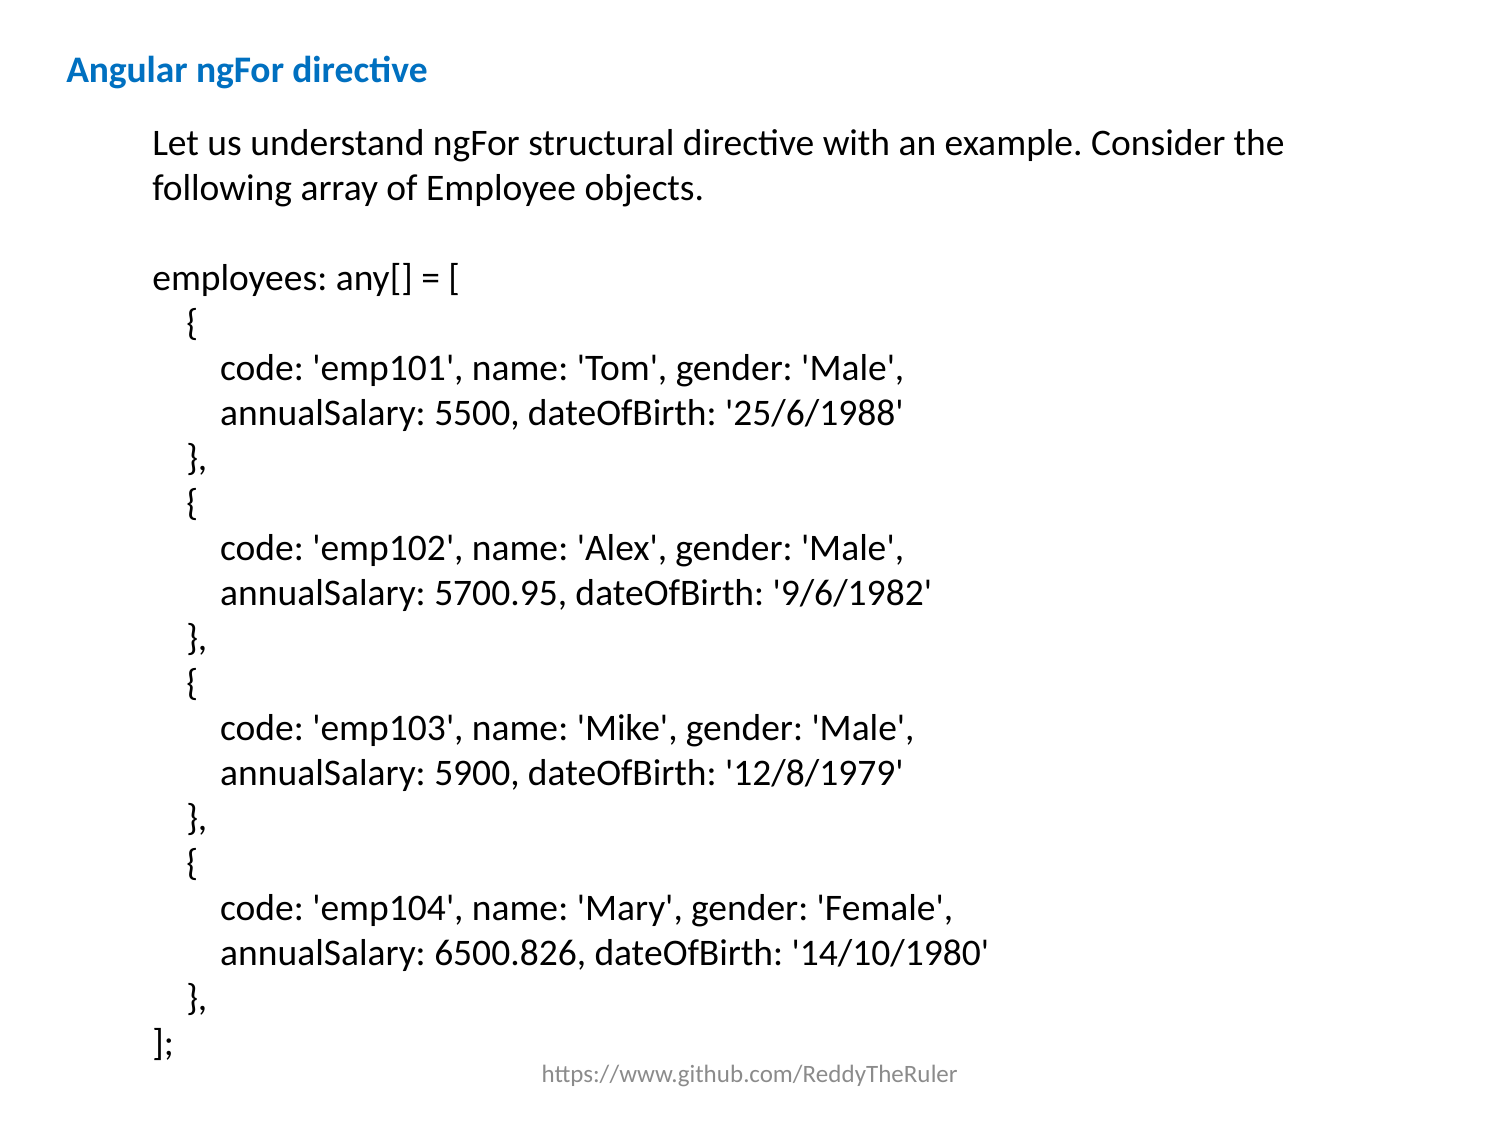

Angular ngFor directive
Let us understand ngFor structural directive with an example. Consider the following array of Employee objects.

employees: any[] = [
    {
        code: 'emp101', name: 'Tom', gender: 'Male',
        annualSalary: 5500, dateOfBirth: '25/6/1988'
    },
    {
        code: 'emp102', name: 'Alex', gender: 'Male',
        annualSalary: 5700.95, dateOfBirth: '9/6/1982'
    },
    {
        code: 'emp103', name: 'Mike', gender: 'Male',
        annualSalary: 5900, dateOfBirth: '12/8/1979'
    },
    {
        code: 'emp104', name: 'Mary', gender: 'Female',
        annualSalary: 6500.826, dateOfBirth: '14/10/1980'
    },
];

https://www.github.com/ReddyTheRuler